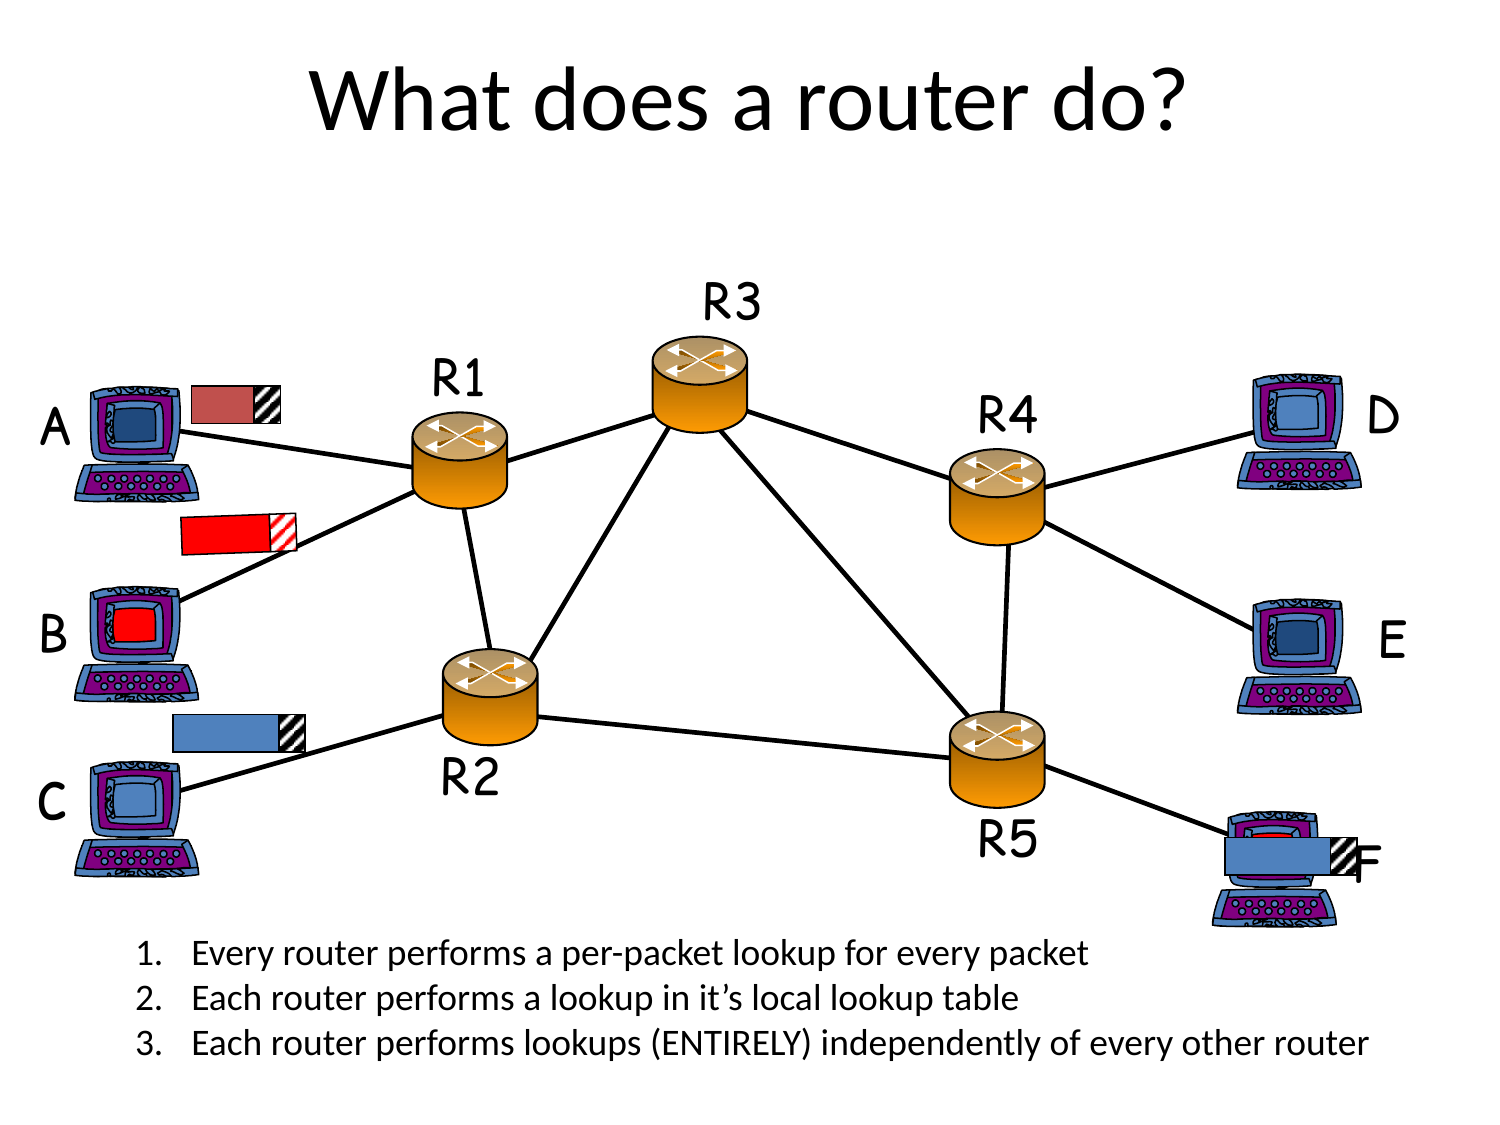

# What does a router do?
R3

R1

R4
D

A

B

E

R2

C
R5

F

Every router performs a per-packet lookup for every packet
Each router performs a lookup in it’s local lookup table
Each router performs lookups (ENTIRELY) independently of every other router